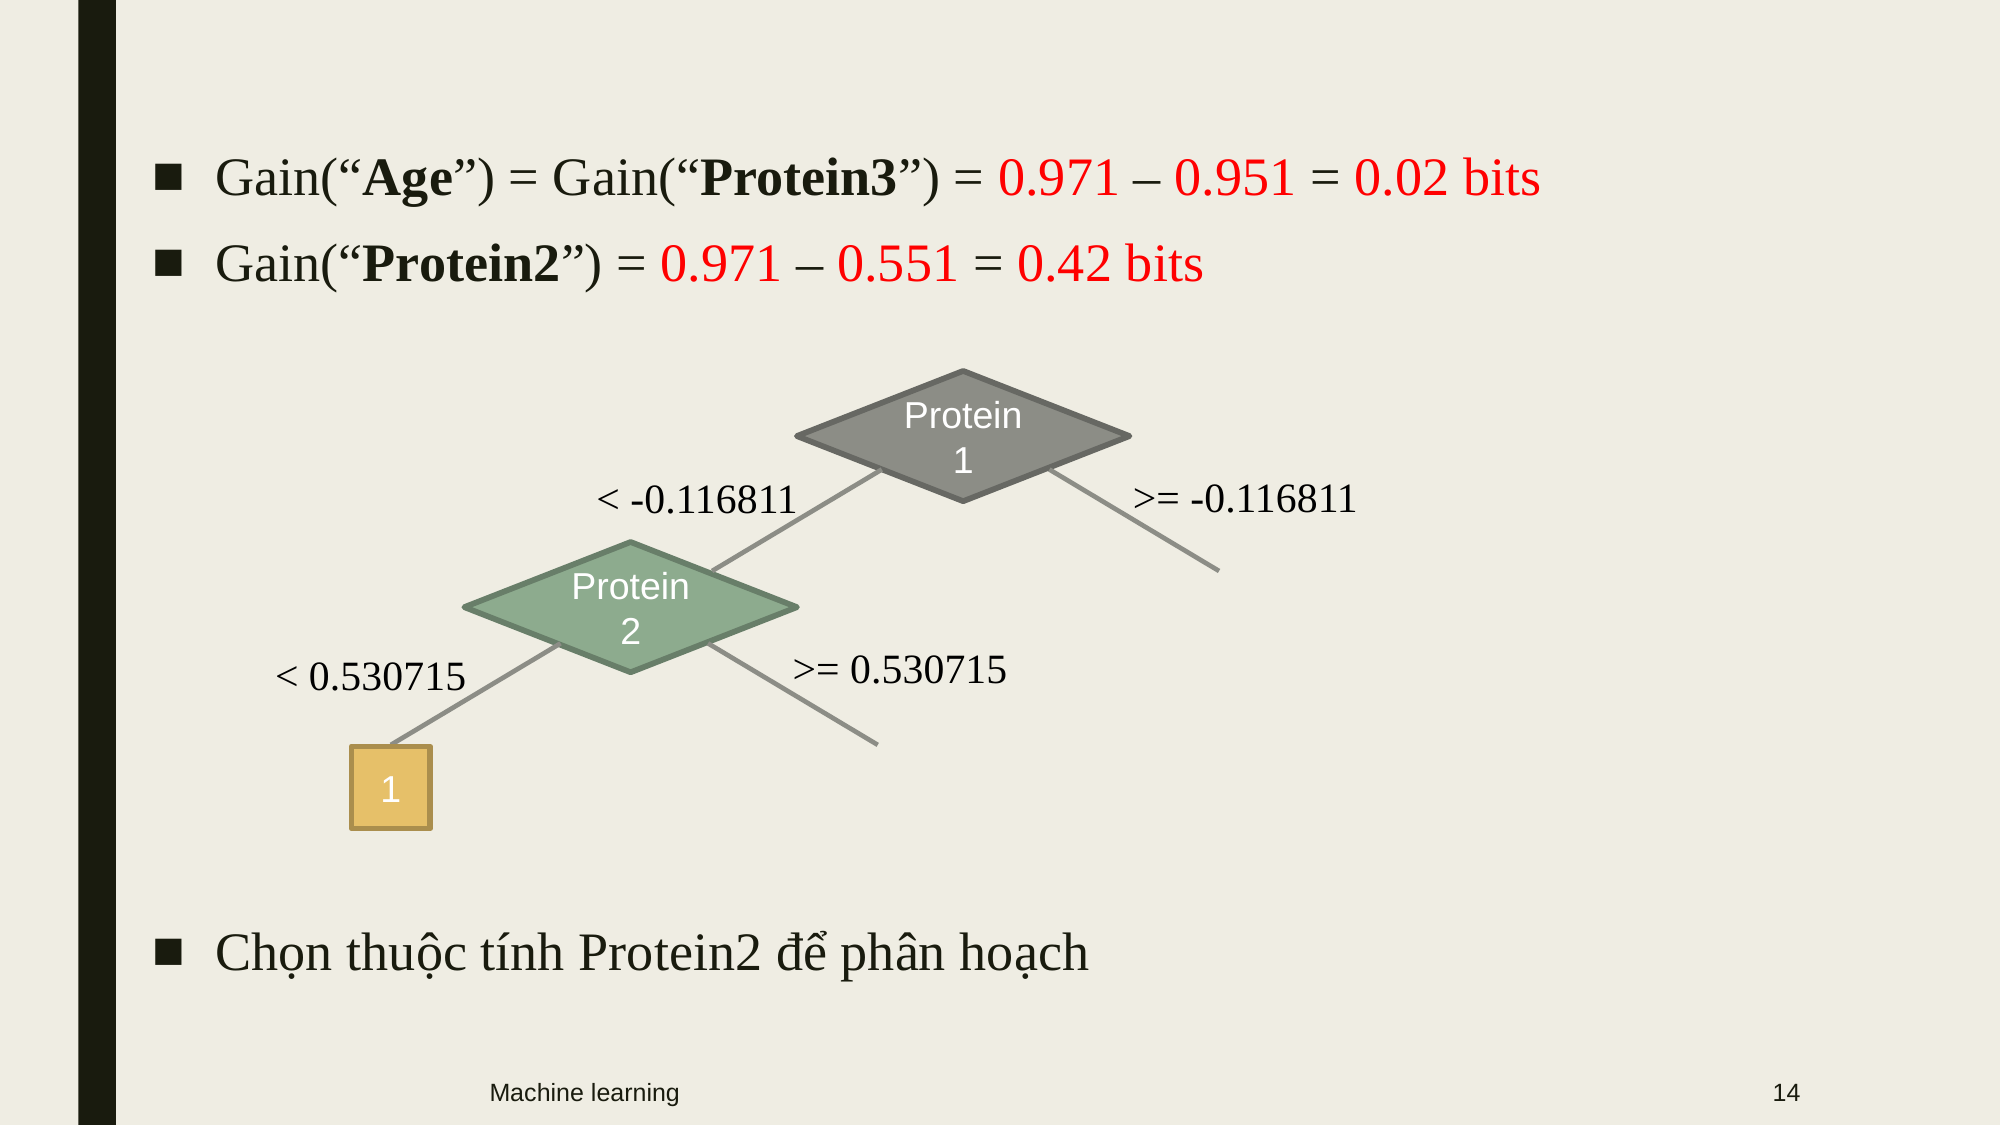

Gain(“Age”) = Gain(“Protein3”) = 0.971 – 0.951 = 0.02 bits
Gain(“Protein2”) = 0.971 – 0.551 = 0.42 bits

Chọn thuộc tính Protein2 để phân hoạch
Protein1
>= -0.116811
< -0.116811
Protein2
>= 0.530715
< 0.530715
1
Machine learning
14